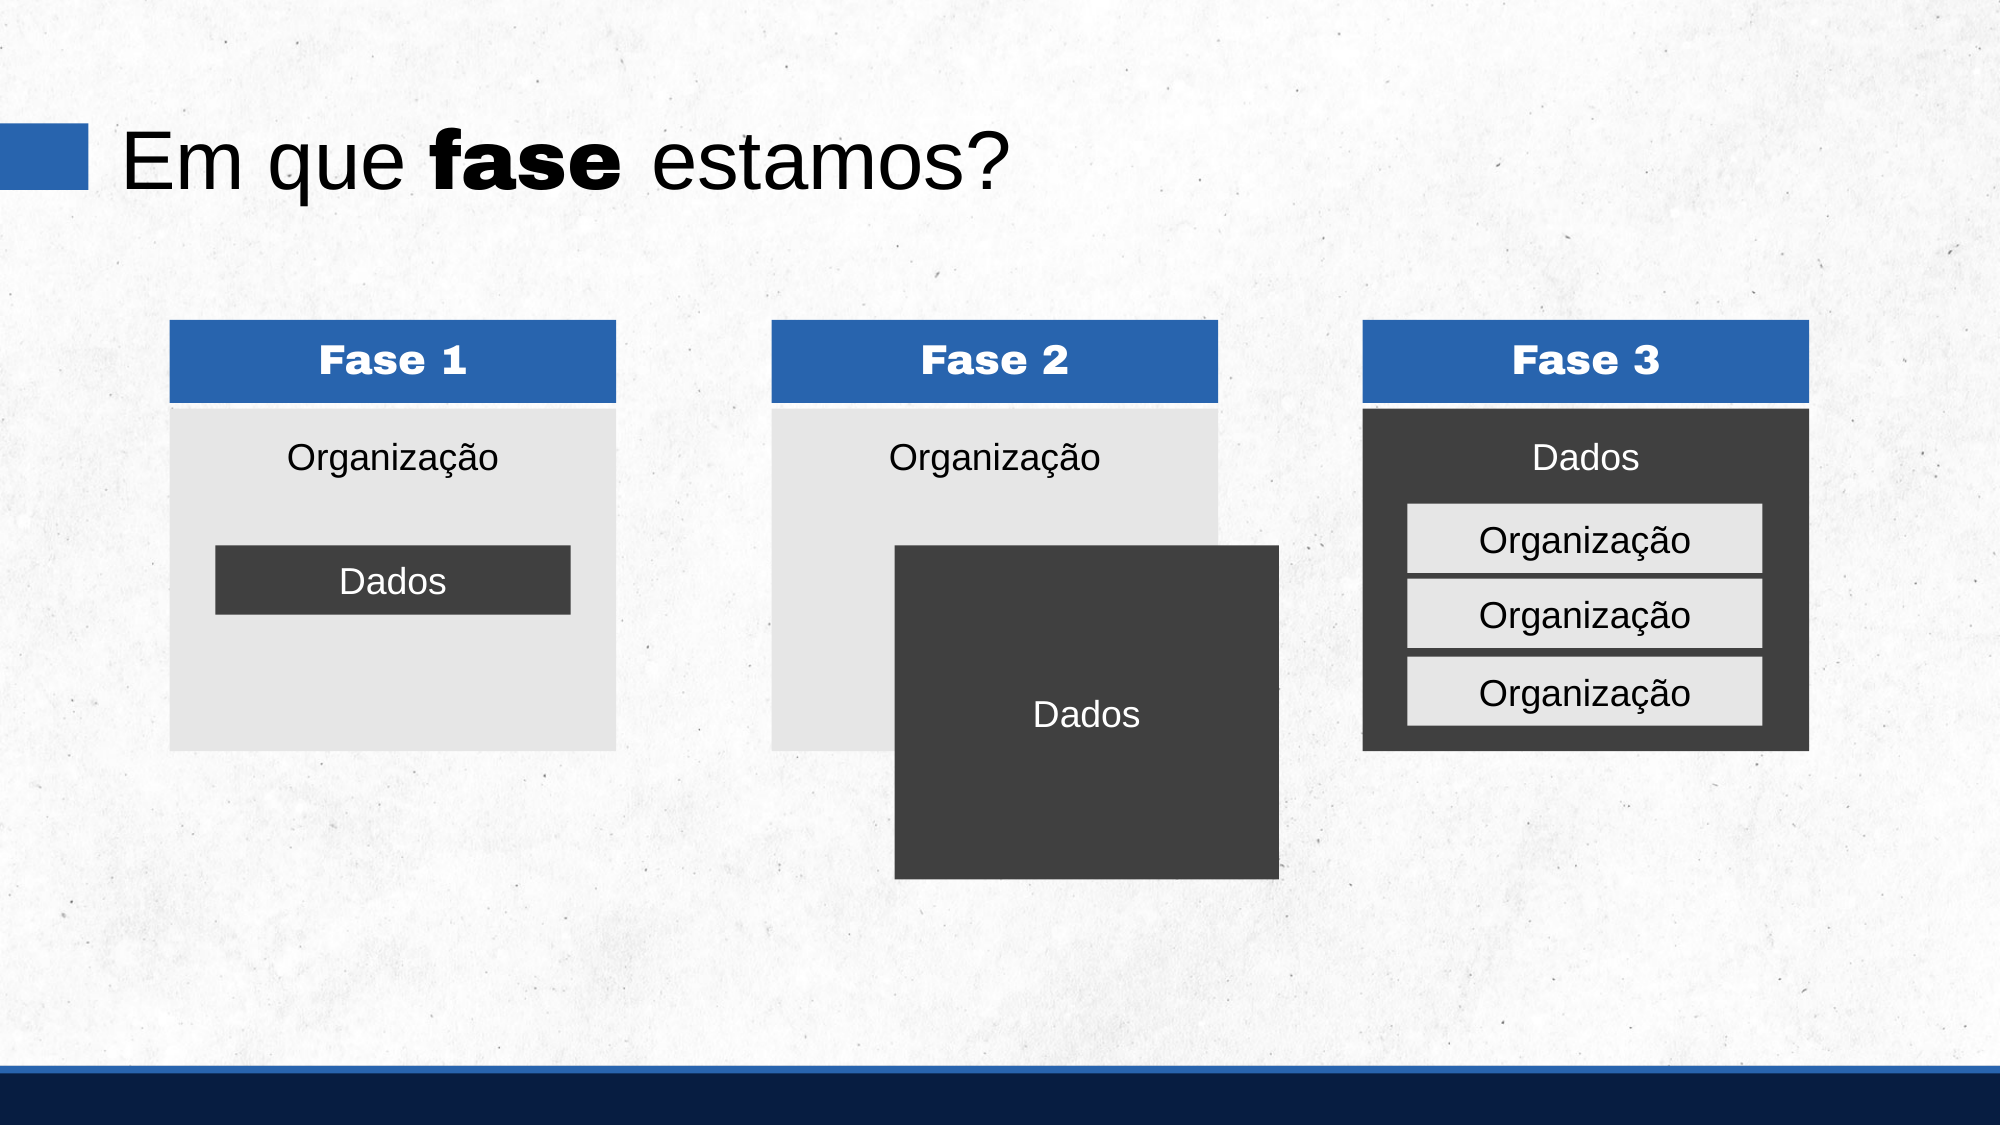

Em que fase estamos?
Fase 1
Organização
Dados
Fase 2
Organização
Dados
Fase 3
Dados
Organização
Organização
Organização